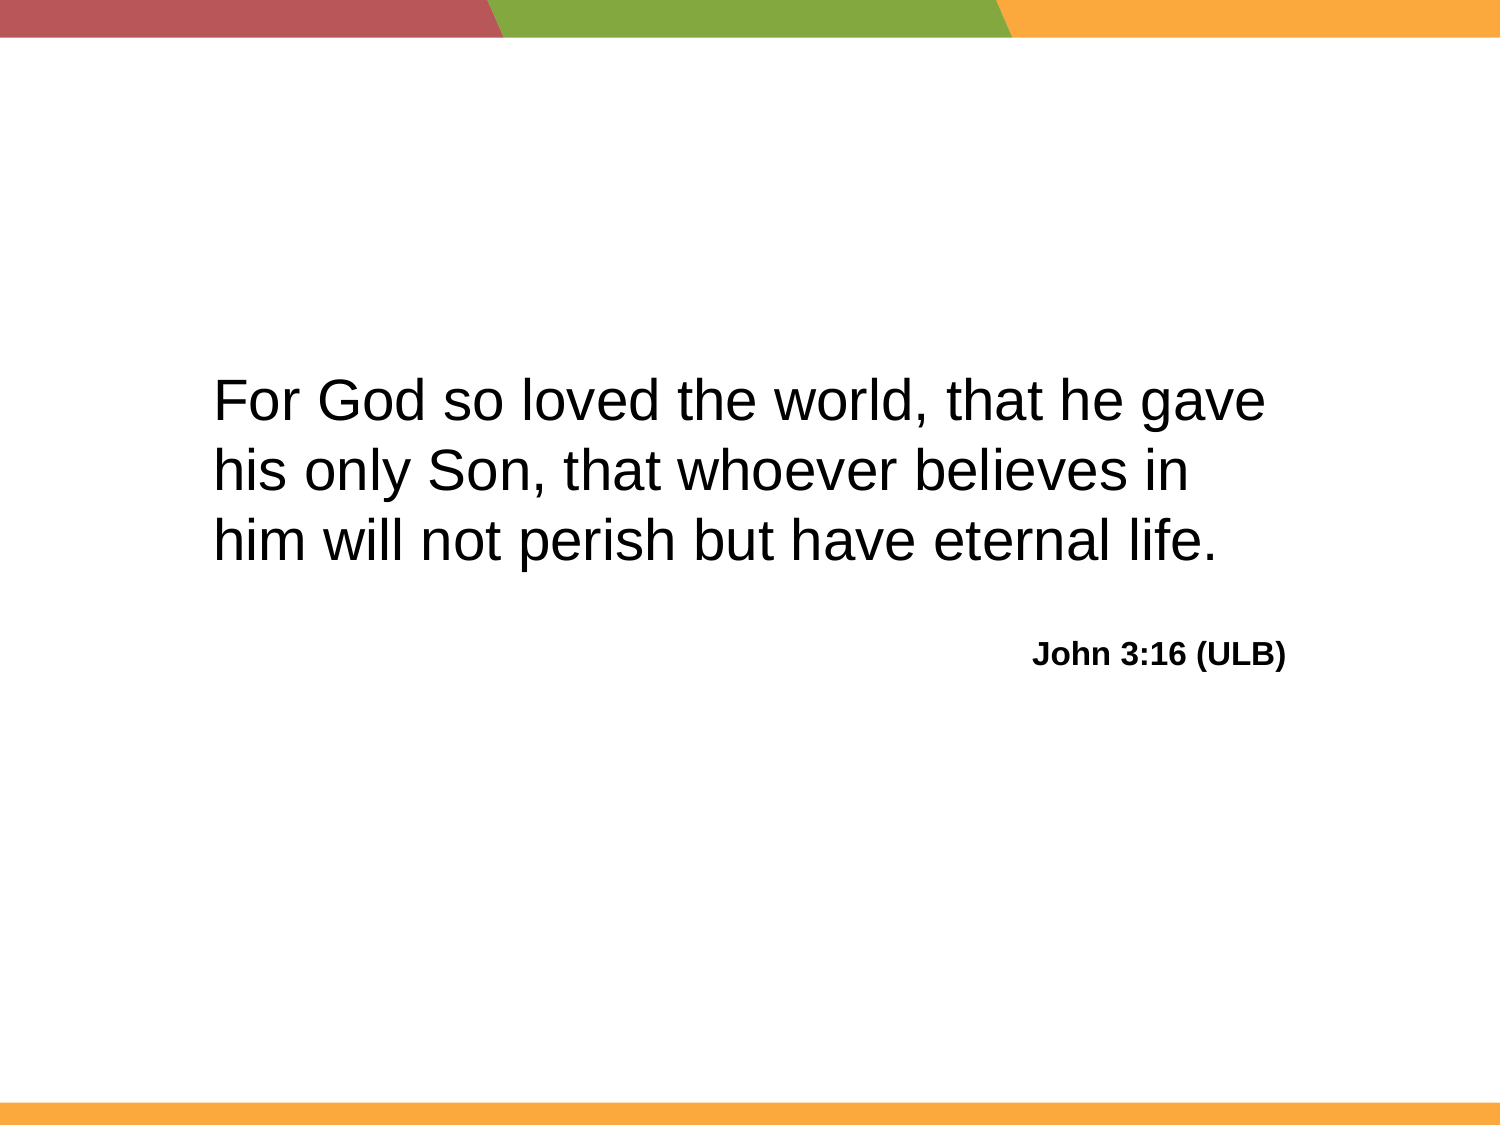

For God so loved the world, that he gave his only Son, that whoever believes in him will not perish but have eternal life.

John 3:16 (ULB)